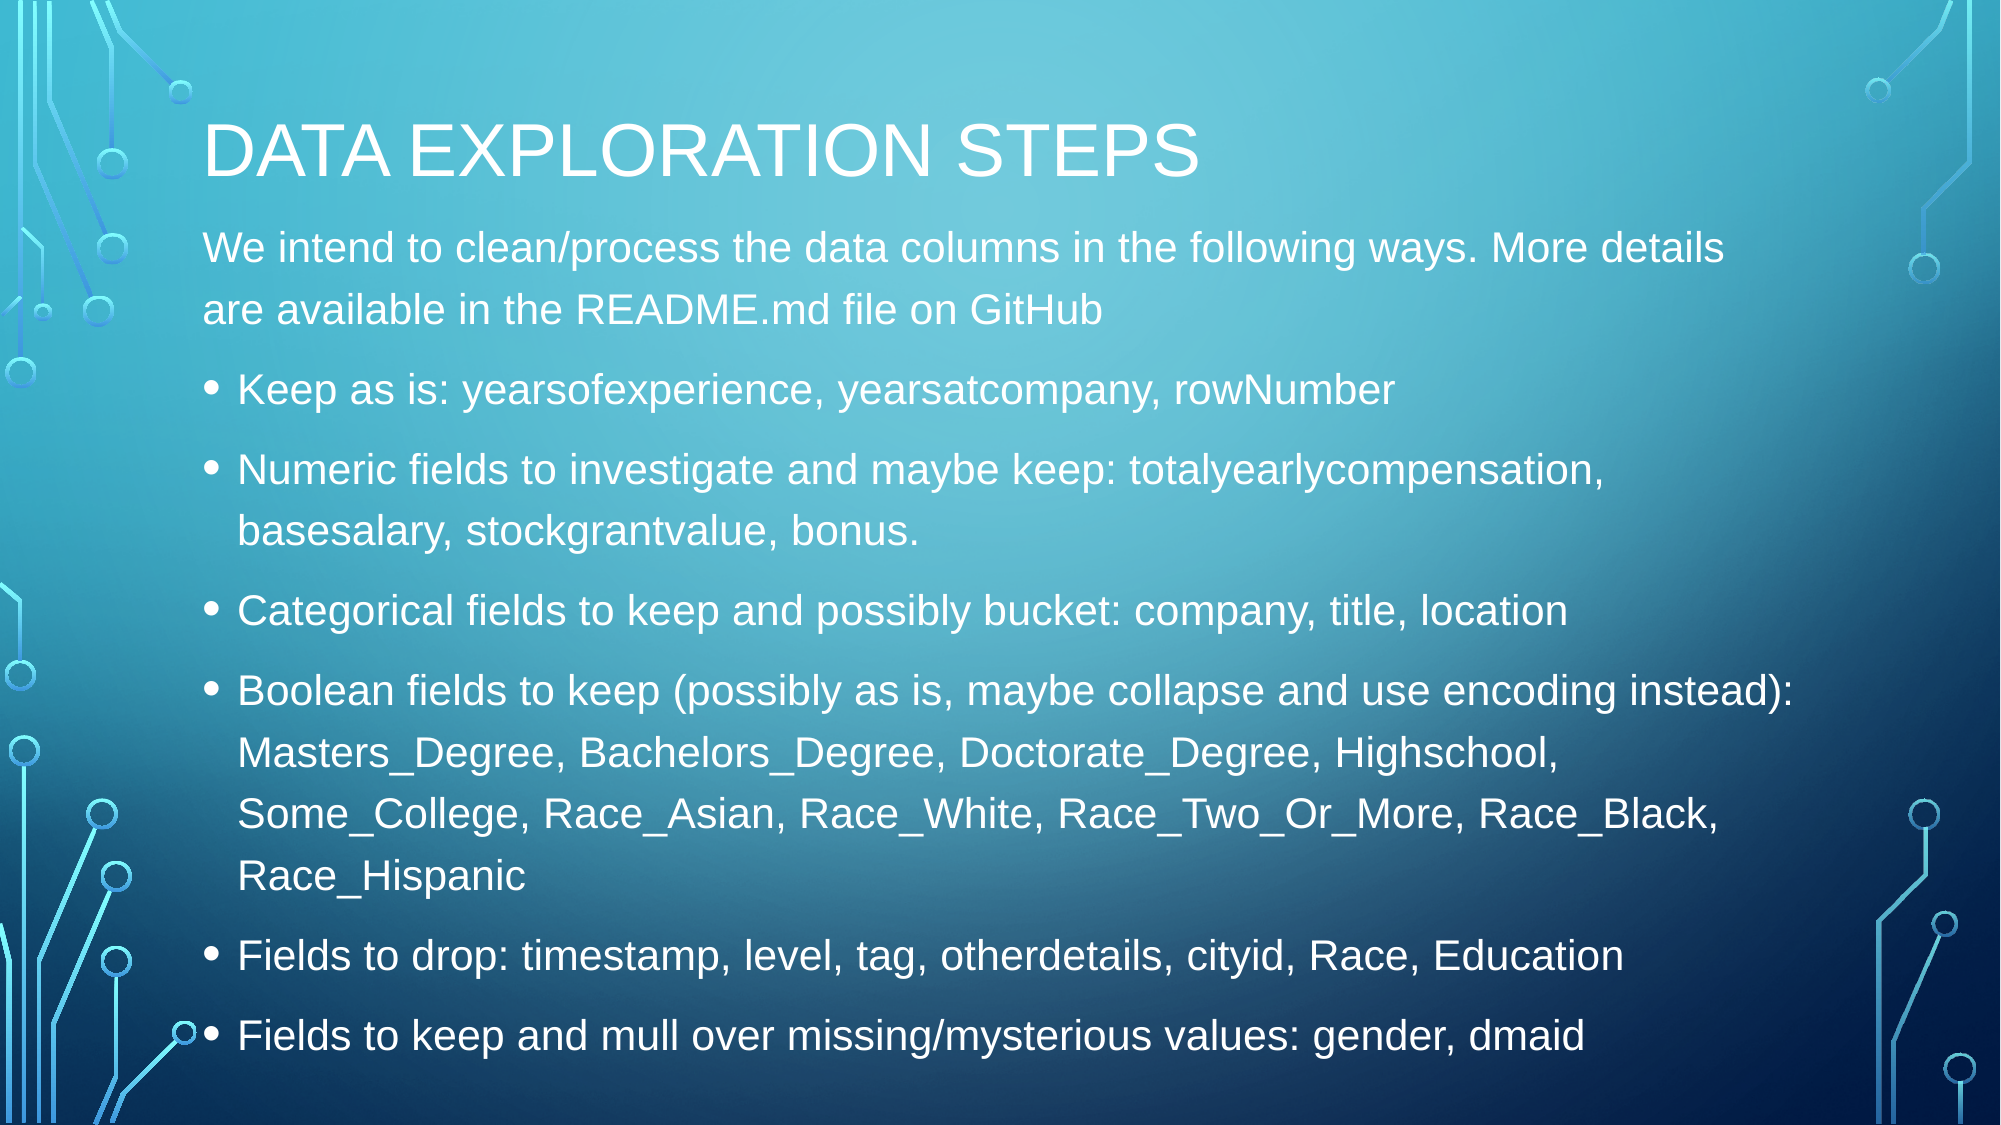

# Data exploration steps
We intend to clean/process the data columns in the following ways. More details are available in the README.md file on GitHub
Keep as is: yearsofexperience, yearsatcompany, rowNumber
Numeric fields to investigate and maybe keep: totalyearlycompensation, basesalary, stockgrantvalue, bonus.
Categorical fields to keep and possibly bucket: company, title, location
Boolean fields to keep (possibly as is, maybe collapse and use encoding instead): Masters_Degree, Bachelors_Degree, Doctorate_Degree, Highschool, Some_College, Race_Asian, Race_White, Race_Two_Or_More, Race_Black, Race_Hispanic
Fields to drop: timestamp, level, tag, otherdetails, cityid, Race, Education
Fields to keep and mull over missing/mysterious values: gender, dmaid